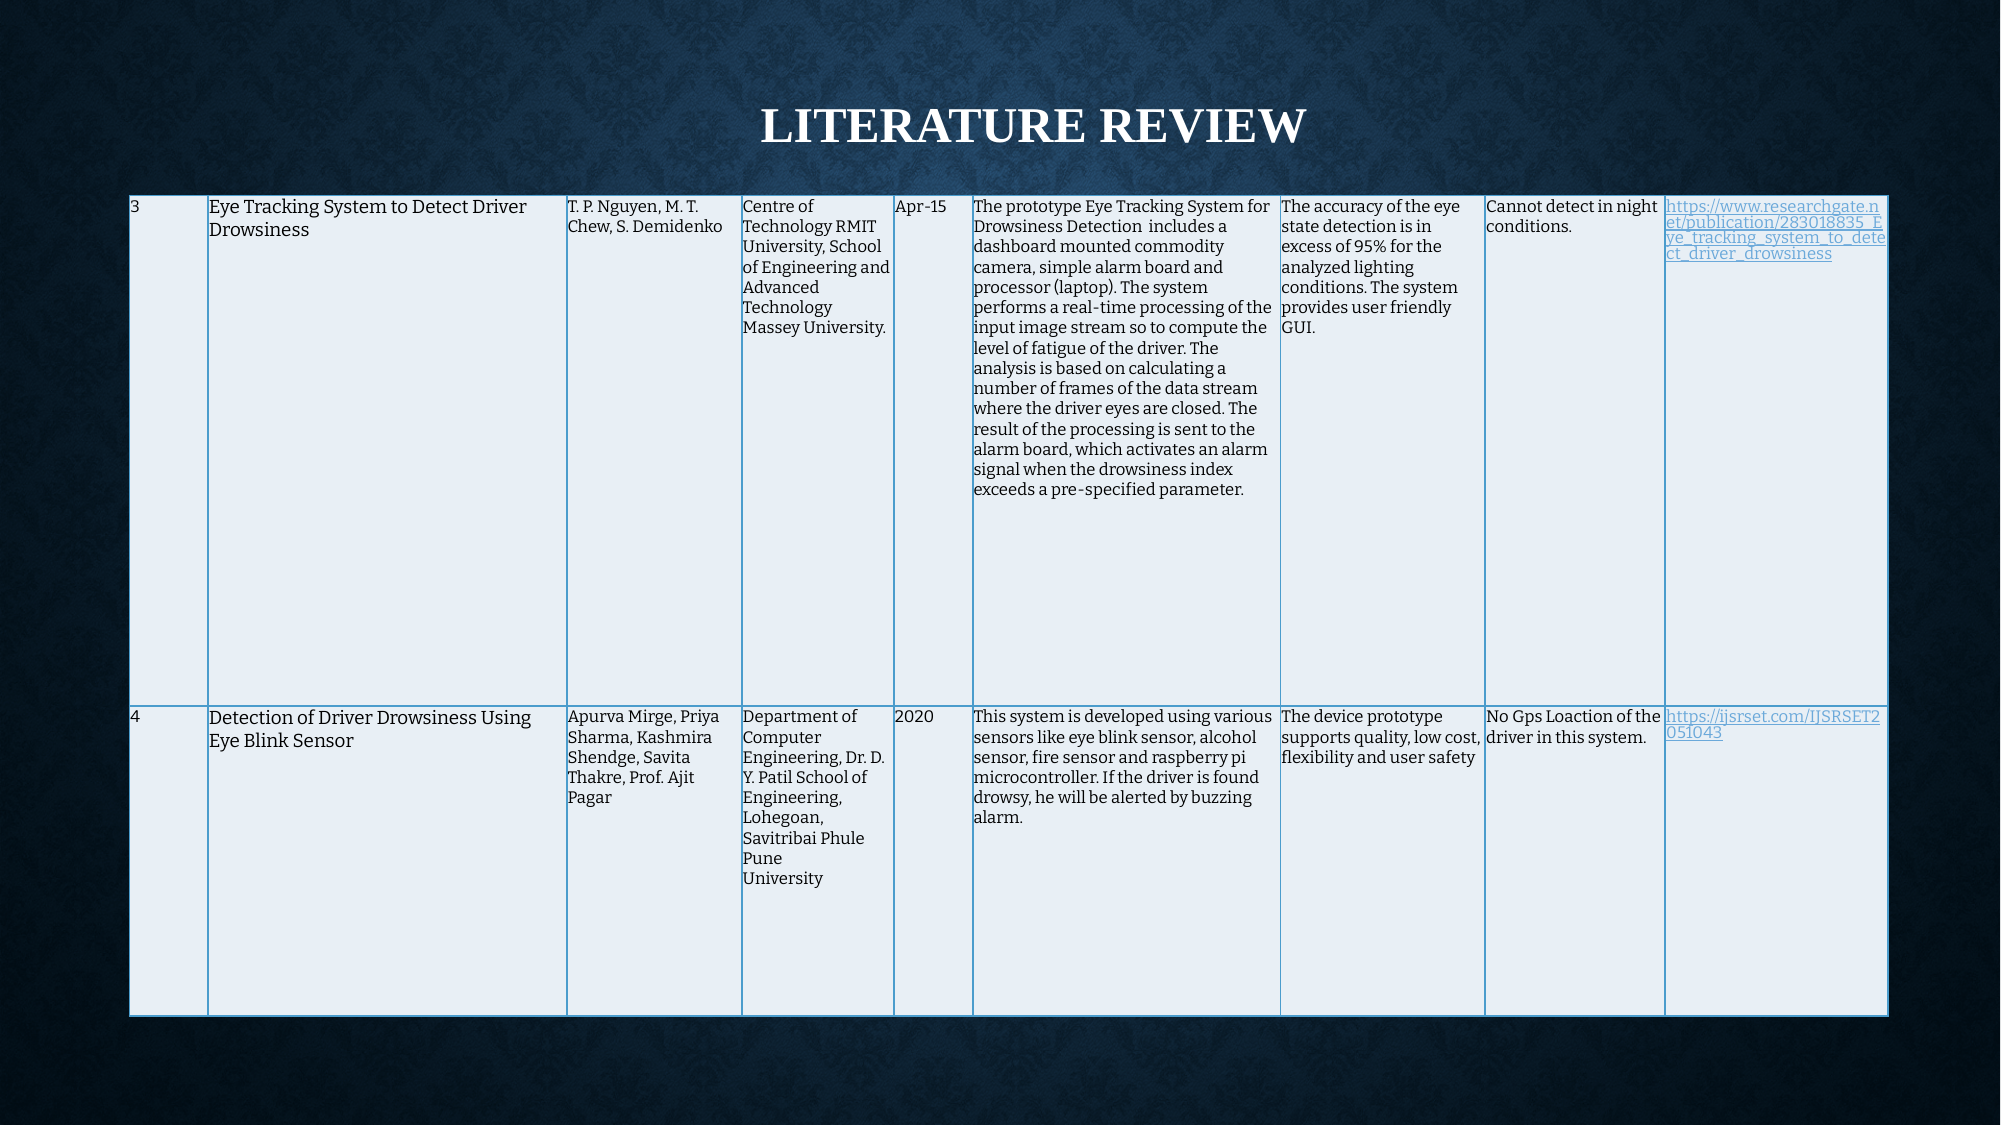

# Literature REVIEW
| 3 | Eye Tracking System to Detect Driver Drowsiness | T. P. Nguyen, M. T. Chew, S. Demidenko | Centre of Technology RMIT University, School of Engineering and Advanced Technology Massey University. | Apr-15 | The prototype Eye Tracking System for Drowsiness Detection includes a dashboard mounted commodity camera, simple alarm board and processor (laptop). The system performs a real-time processing of the input image stream so to compute the level of fatigue of the driver. The analysis is based on calculating a number of frames of the data stream where the driver eyes are closed. The result of the processing is sent to the alarm board, which activates an alarm signal when the drowsiness index exceeds a pre-specified parameter. | The accuracy of the eye state detection is in excess of 95% for the analyzed lighting conditions. The system provides user friendly GUI. | Cannot detect in night conditions. | https://www.researchgate.net/publication/283018835\_Eye\_tracking\_system\_to\_detect\_driver\_drowsiness |
| --- | --- | --- | --- | --- | --- | --- | --- | --- |
| 4 | Detection of Driver Drowsiness Using Eye Blink Sensor | Apurva Mirge, Priya Sharma, Kashmira Shendge, Savita Thakre, Prof. Ajit Pagar | Department of Computer Engineering, Dr. D. Y. Patil School of Engineering, Lohegoan, Savitribai Phule Pune University | 2020 | This system is developed using various sensors like eye blink sensor, alcohol sensor, fire sensor and raspberry pi microcontroller. If the driver is found drowsy, he will be alerted by buzzing alarm. | The device prototype supports quality, low cost, flexibility and user safety | No Gps Loaction of the driver in this system. | https://ijsrset.com/IJSRSET2051043 |